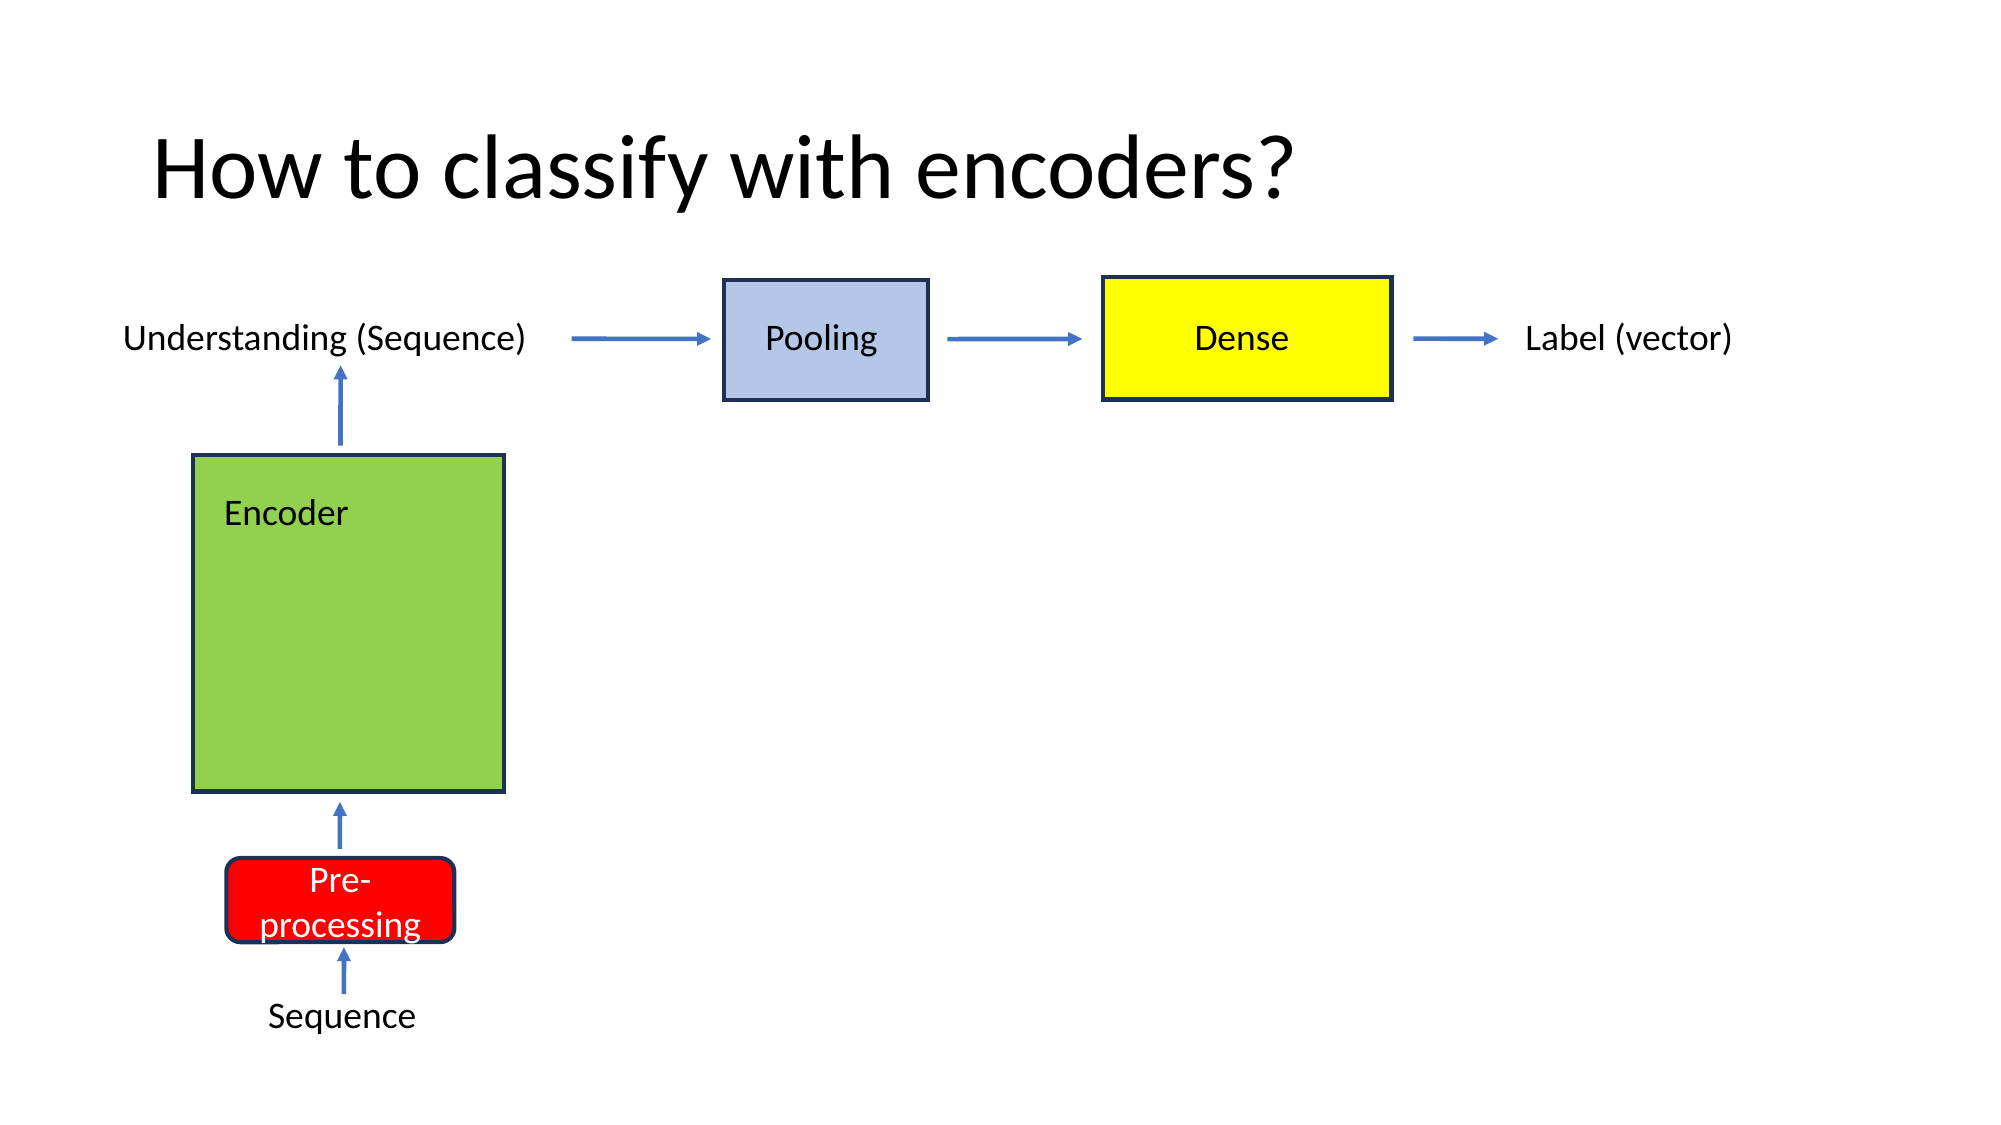

# How to classify with encoders?

Understanding (Sequence)
Pooling
Dense
Label (vector)

Encoder

Pre-processing

Sequence